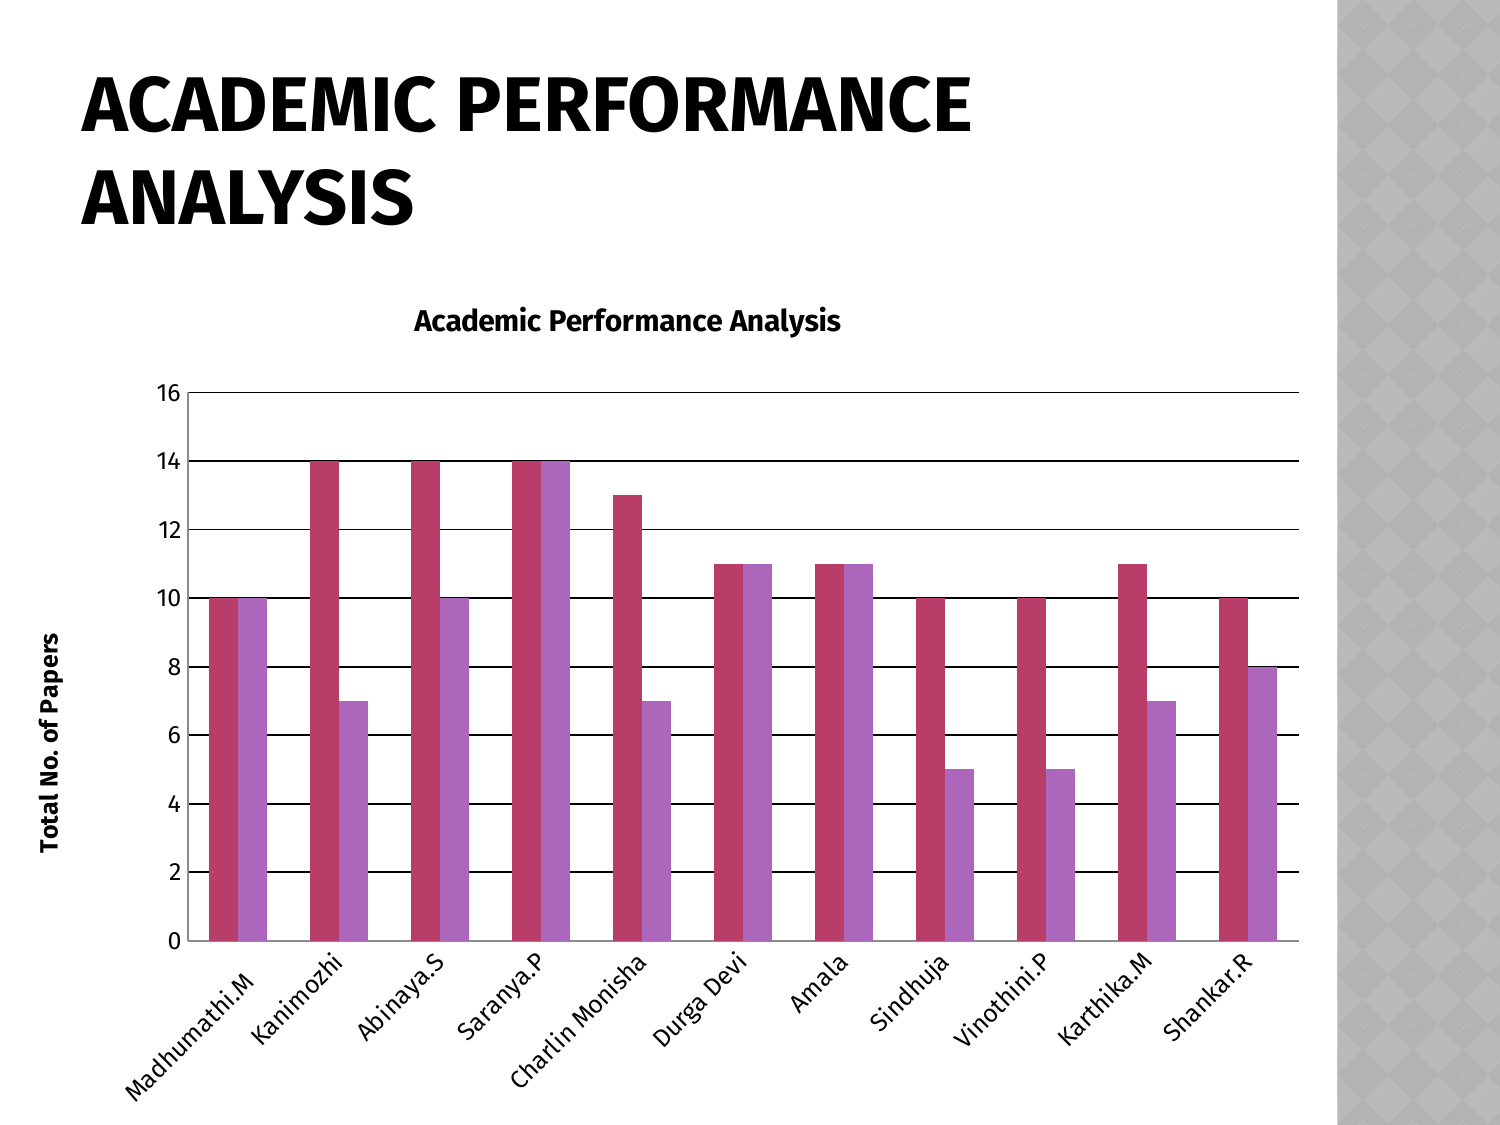

# Academic Performance Analysis

### Chart: Academic Performance Analysis

| Category | Appeared | Cleared |
|---|---|---|
|
Madhumathi.M | 10.0 | 10.0 |
| Kanimozhi | 14.0 | 7.0 |
| Abinaya.S | 14.0 | 10.0 |
| Saranya.P | 14.0 | 14.0 |
| Charlin Monisha | 13.0 | 7.0 |
| Durga Devi | 11.0 | 11.0 |
| Amala | 11.0 | 11.0 |
| Sindhuja | 10.0 | 5.0 |
| Vinothini.P | 10.0 | 5.0 |
| Karthika.M | 11.0 | 7.0 |
| Shankar.R | 10.0 | 8.0 |